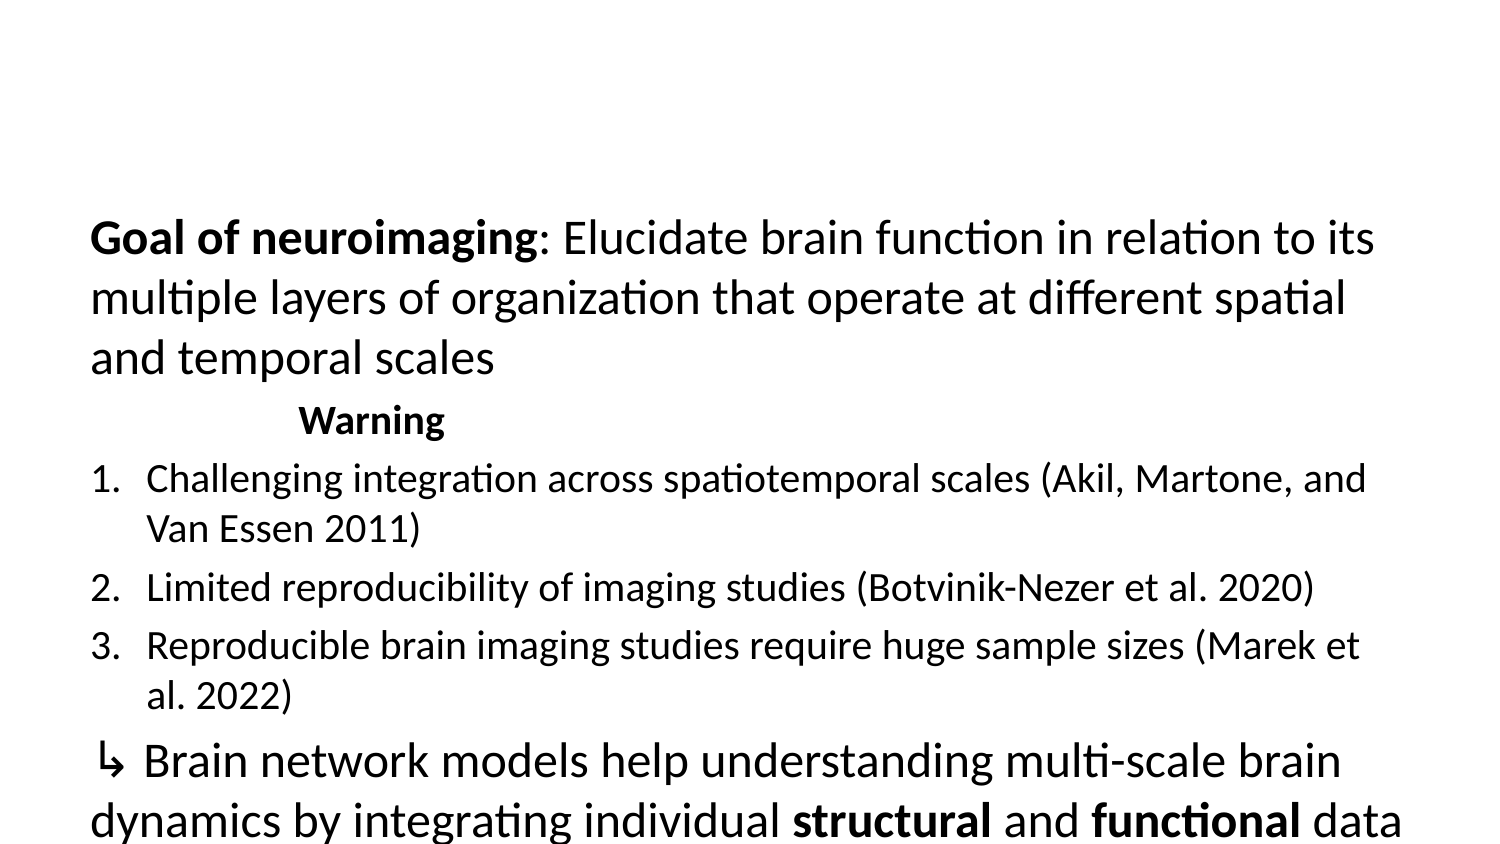

Goal of neuroimaging: Elucidate brain function in relation to its multiple layers of organization that operate at different spatial and temporal scales
Warning
Challenging integration across spatiotemporal scales (Akil, Martone, and Van Essen 2011)
Limited reproducibility of imaging studies (Botvinik-Nezer et al. 2020)
Reproducible brain imaging studies require huge sample sizes (Marek et al. 2022)
↳ Brain network models help understanding multi-scale brain dynamics by integrating individual structural and functional data with neural population models (Schirner et al. 2018).